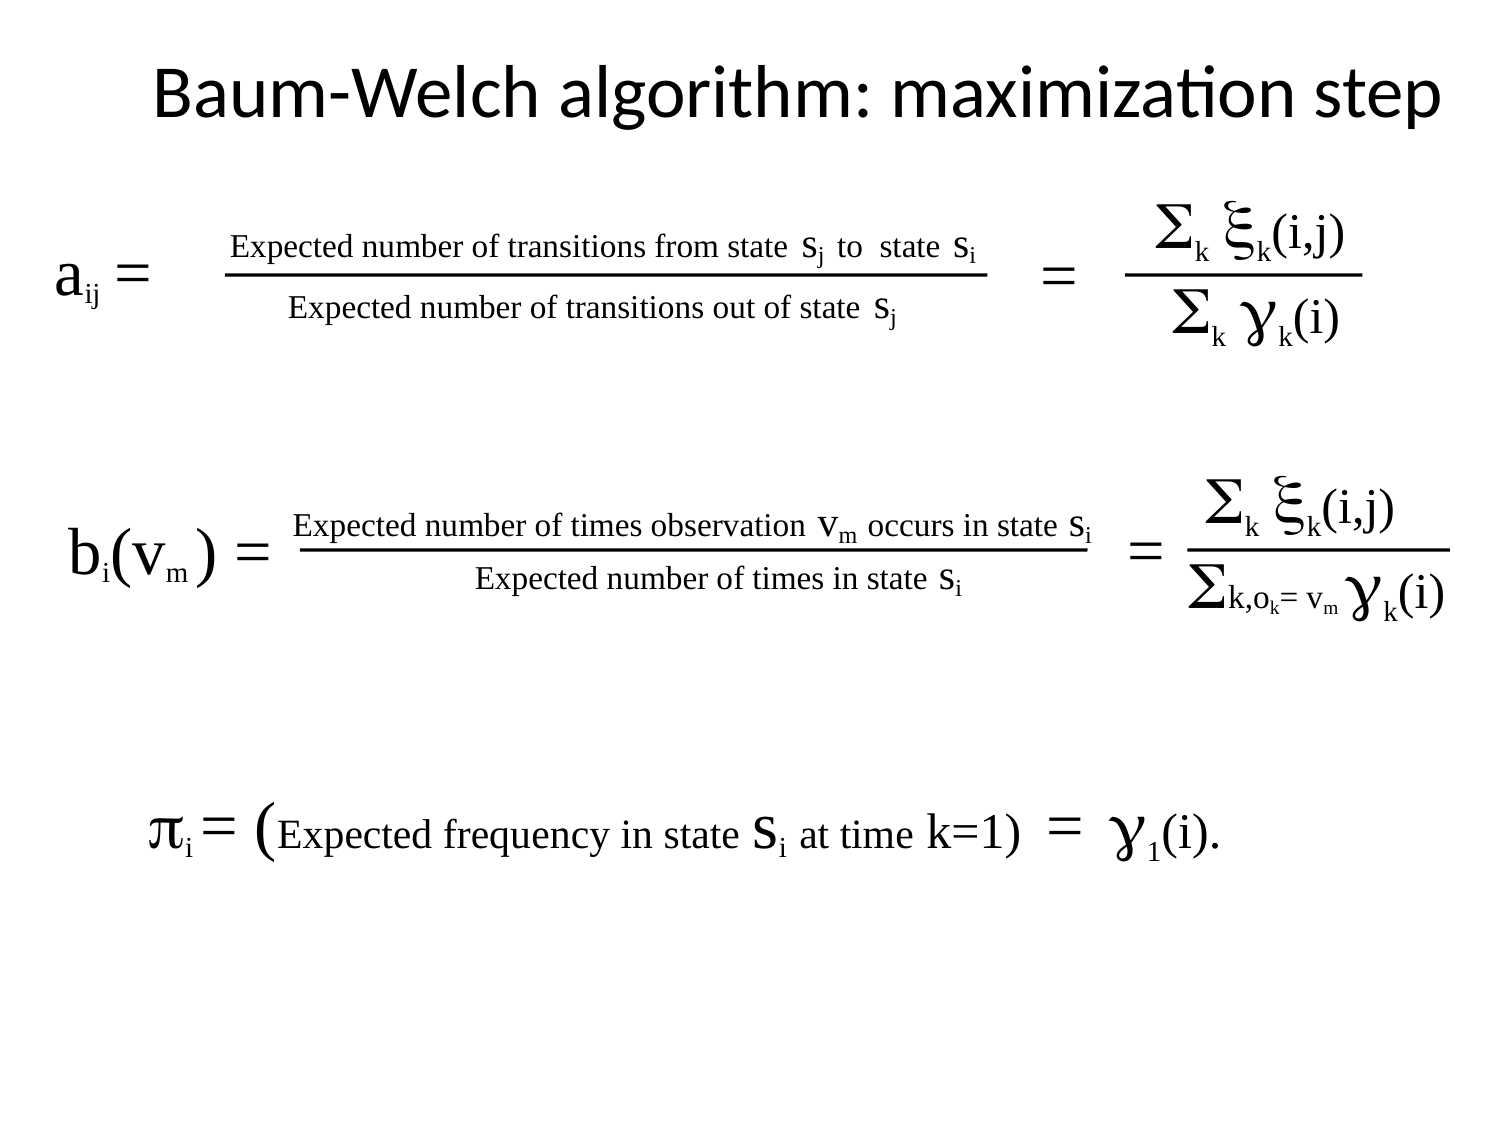

Baum-Welch algorithm: maximization step
Σk  ξk(i,j)
 Σk  γk(i)
=

Expected number of transitions from state sj to  state si
        Expected number of transitions out of state sj
aij  =

 Σk  ξk(i,j)
Σk,ok= vm γk(i)
Expected number of times observation vm occurs in state si
     Expected number of times in state si
bi(vm )   =
=

πi = (Expected frequency in state si at time k=1)  =  γ1(i).